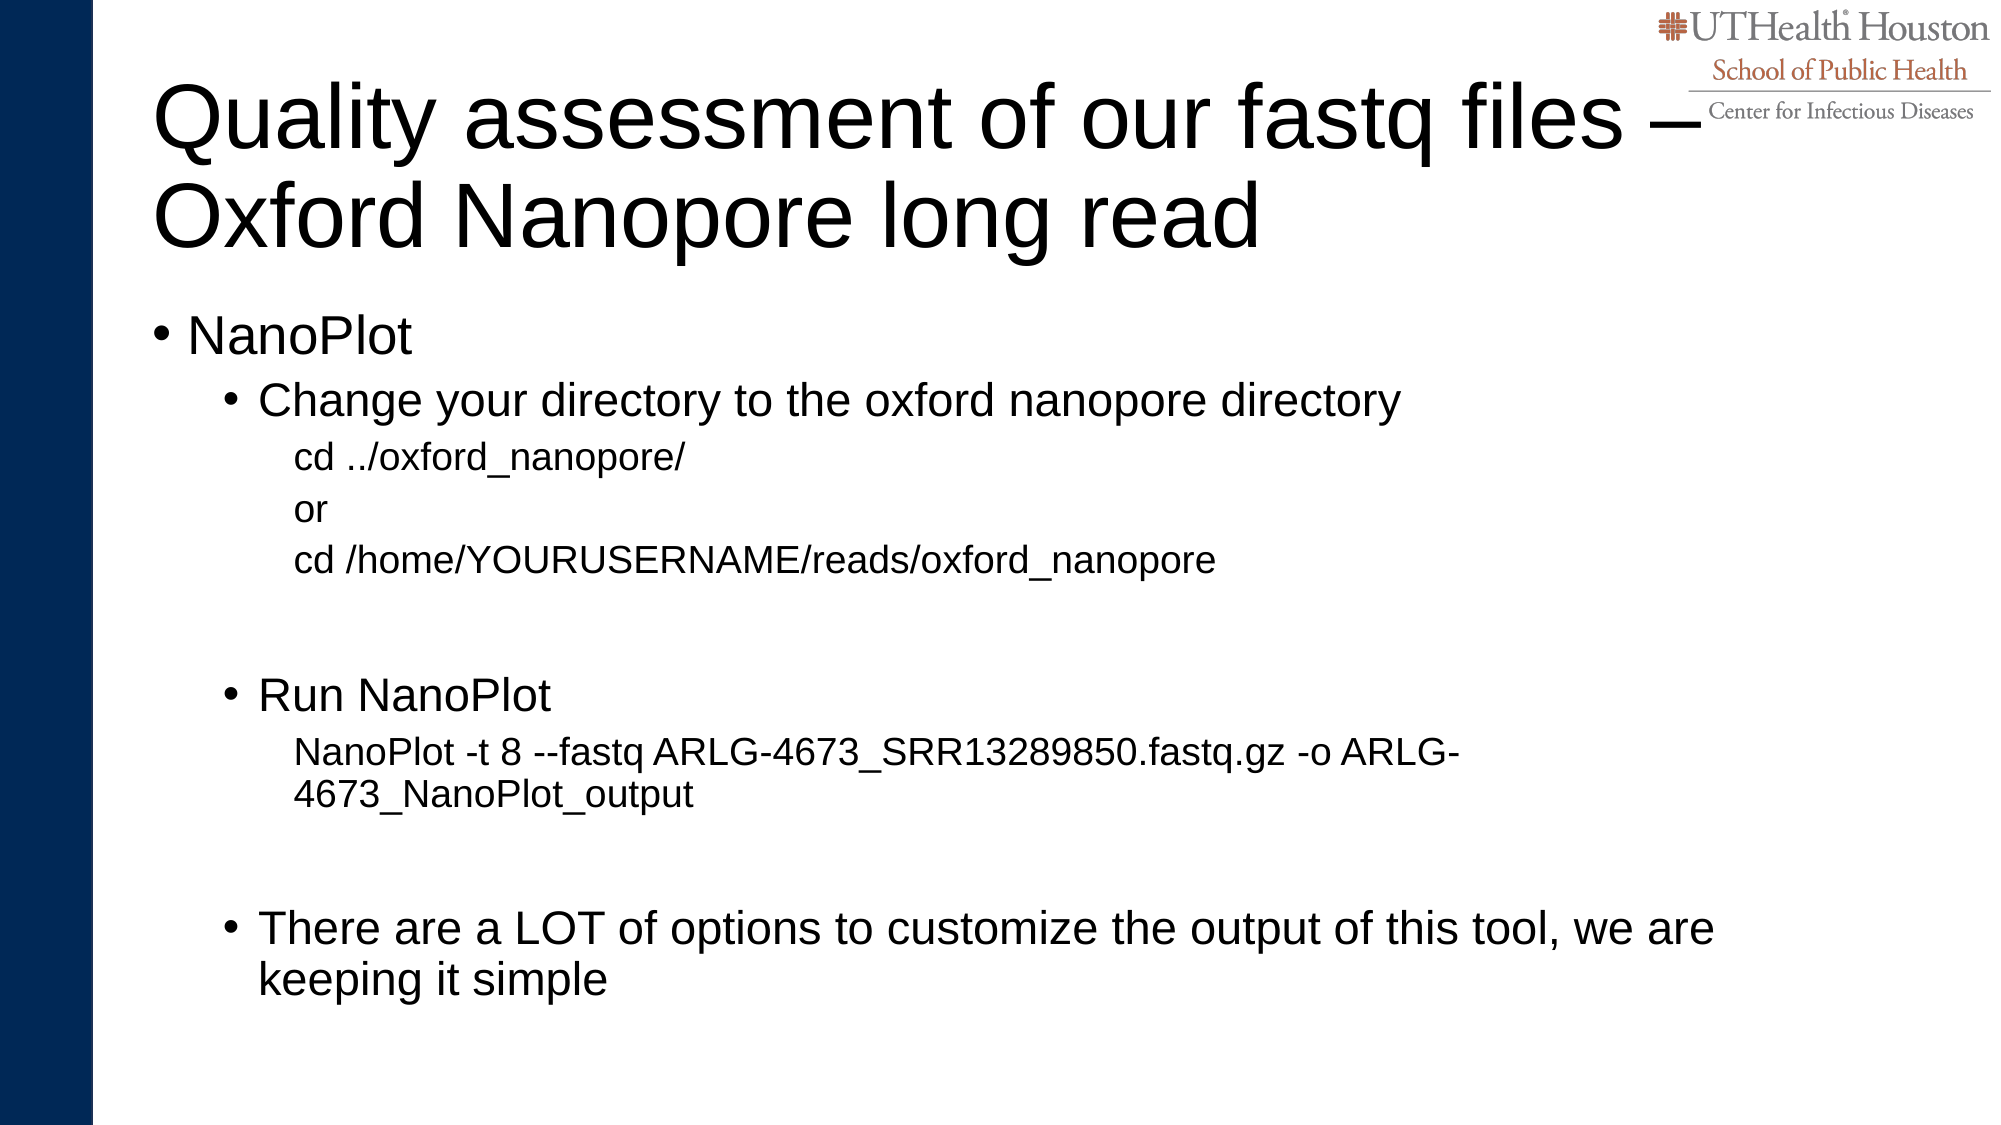

# Quality assessment of our fastq files – Oxford Nanopore long read
NanoPlot
Change your directory to the oxford nanopore directory
cd ../oxford_nanopore/
or
cd /home/YOURUSERNAME/reads/oxford_nanopore

Run NanoPlot
NanoPlot -t 8 --fastq ARLG-4673_SRR13289850.fastq.gz -o ARLG-4673_NanoPlot_output

There are a LOT of options to customize the output of this tool, we are keeping it simple